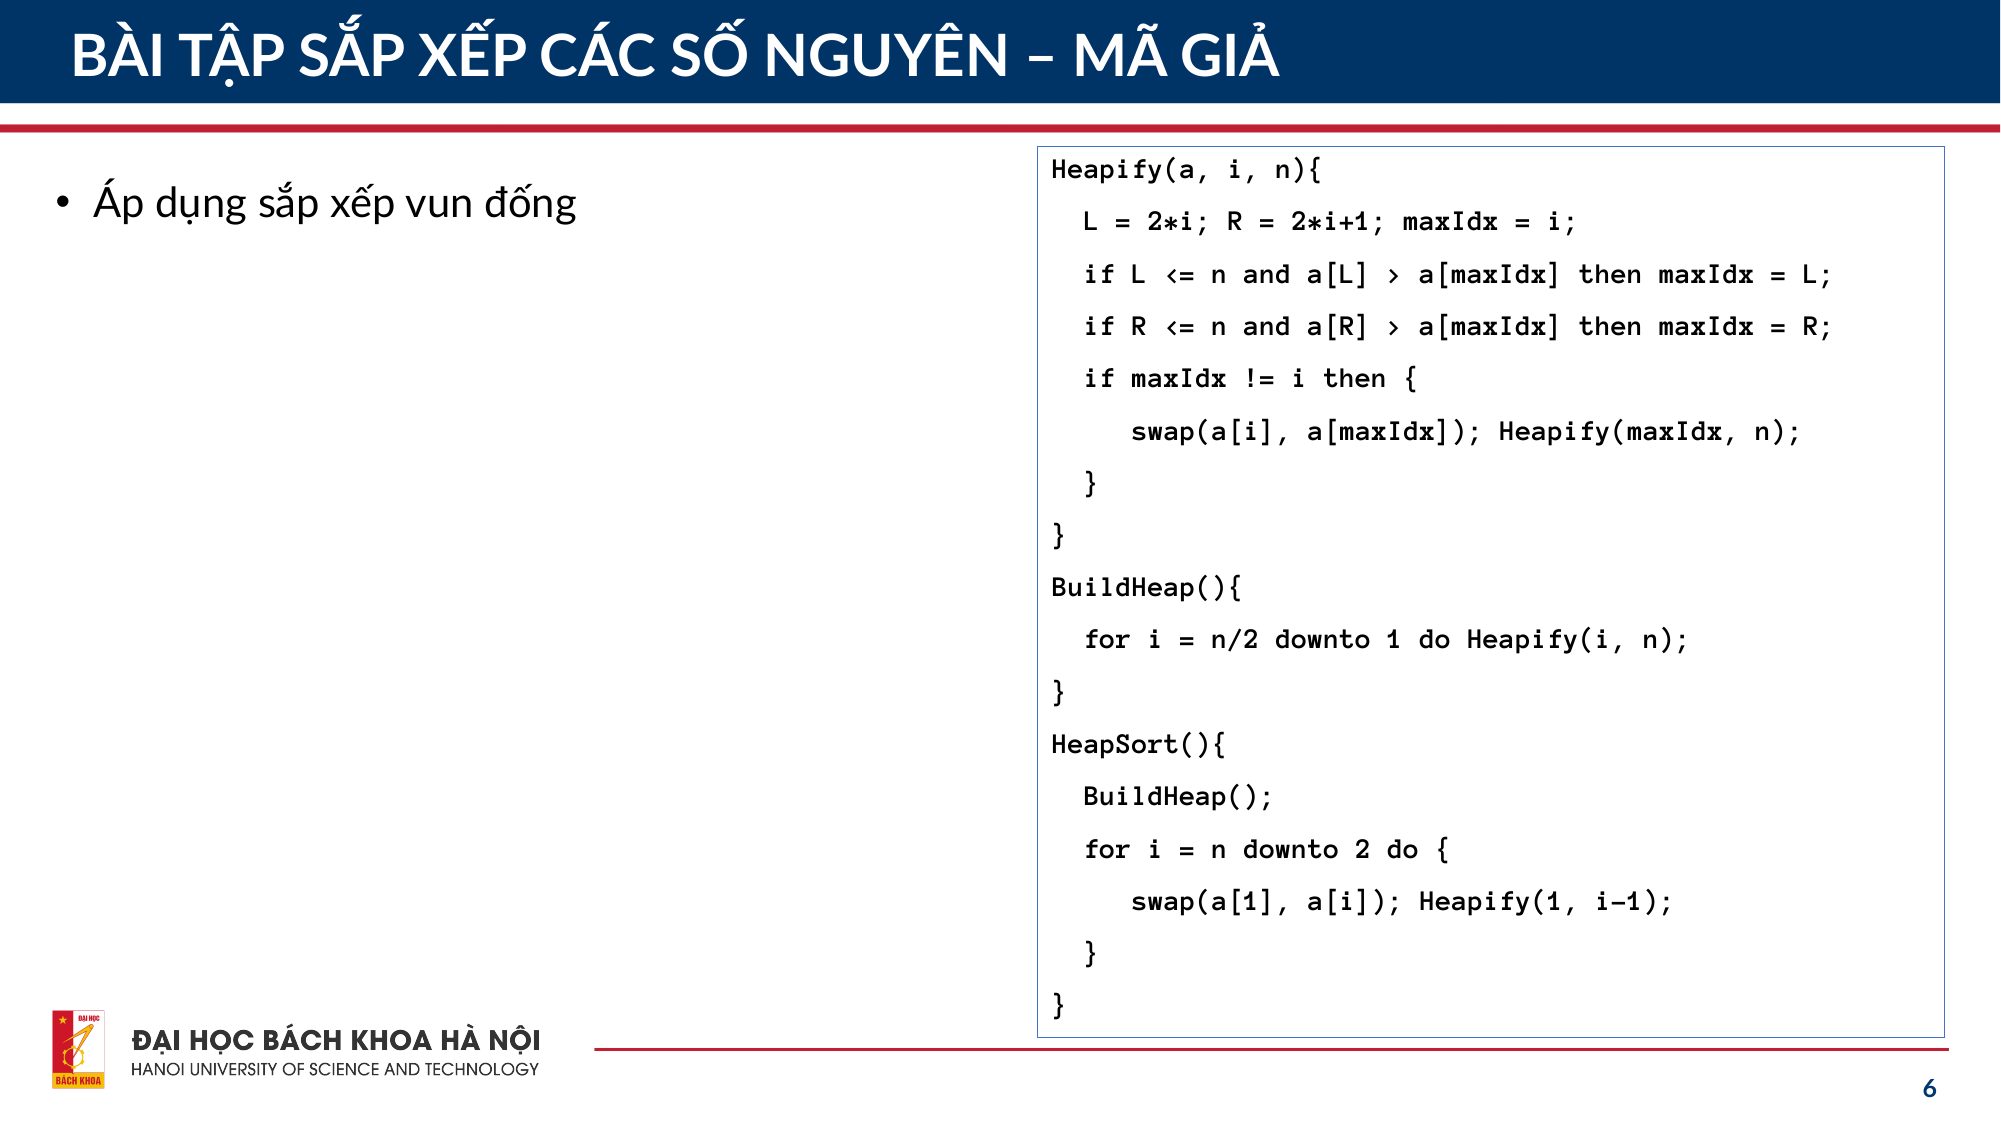

# BÀI TẬP SẮP XẾP CÁC SỐ NGUYÊN – MÃ GIẢ
Heapify(a, i, n){
  L = 2*i; R = 2*i+1; maxIdx = i;
  if L <= n and a[L] > a[maxIdx] then maxIdx = L;
  if R <= n and a[R] > a[maxIdx] then maxIdx = R;
  if maxIdx != i then {
     swap(a[i], a[maxIdx]); Heapify(maxIdx, n);
  }
}
BuildHeap(){
  for i = n/2 downto 1 do Heapify(i, n);
}
HeapSort(){
  BuildHeap();
  for i = n downto 2 do {
     swap(a[1], a[i]); Heapify(1, i-1);
  }
}
Áp dụng sắp xếp vun đống
6